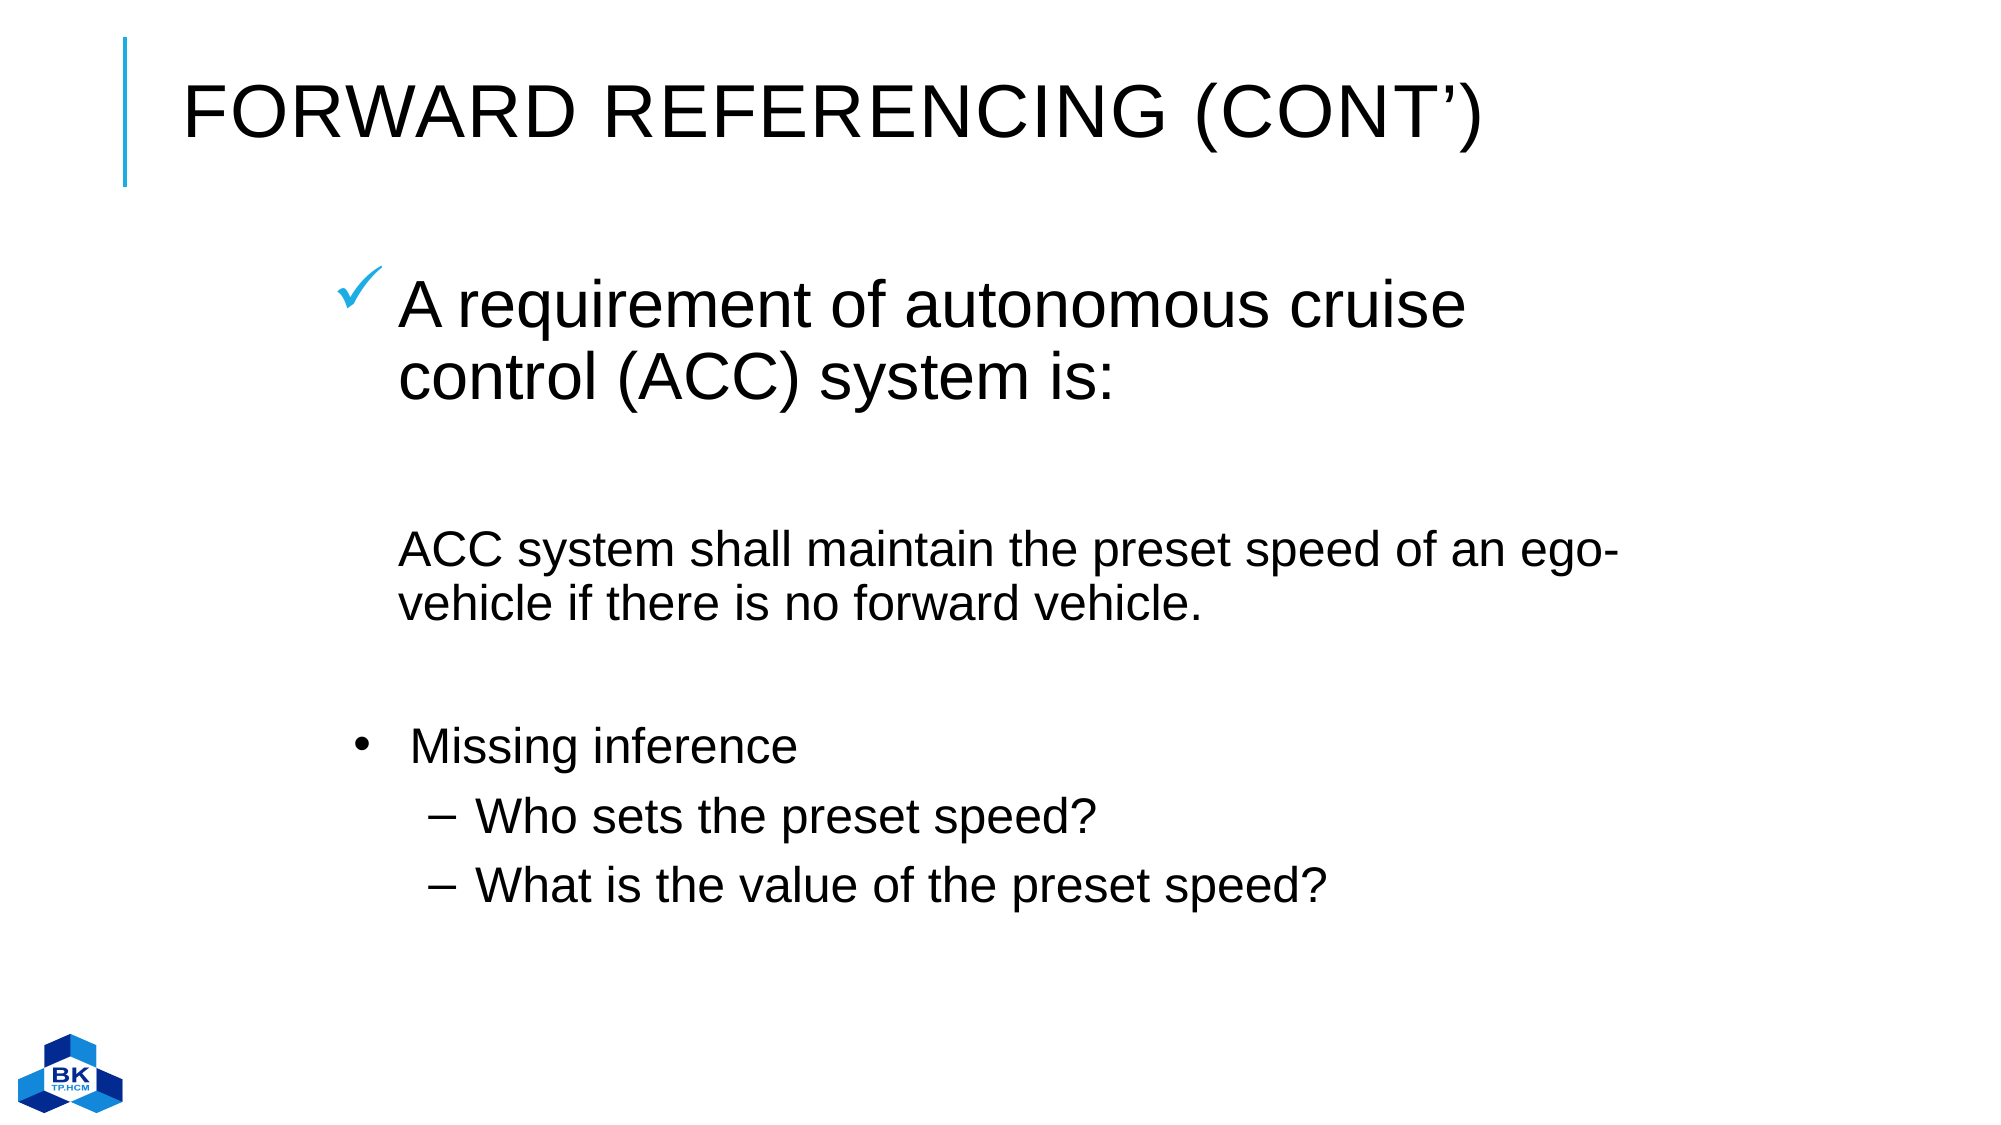

# Forward referencing (cont’)
A requirement of autonomous cruise control (ACC) system is:

ACC system shall maintain the preset speed of an ego-vehicle if there is no forward vehicle.

Missing inference
Who sets the preset speed?
What is the value of the preset speed?